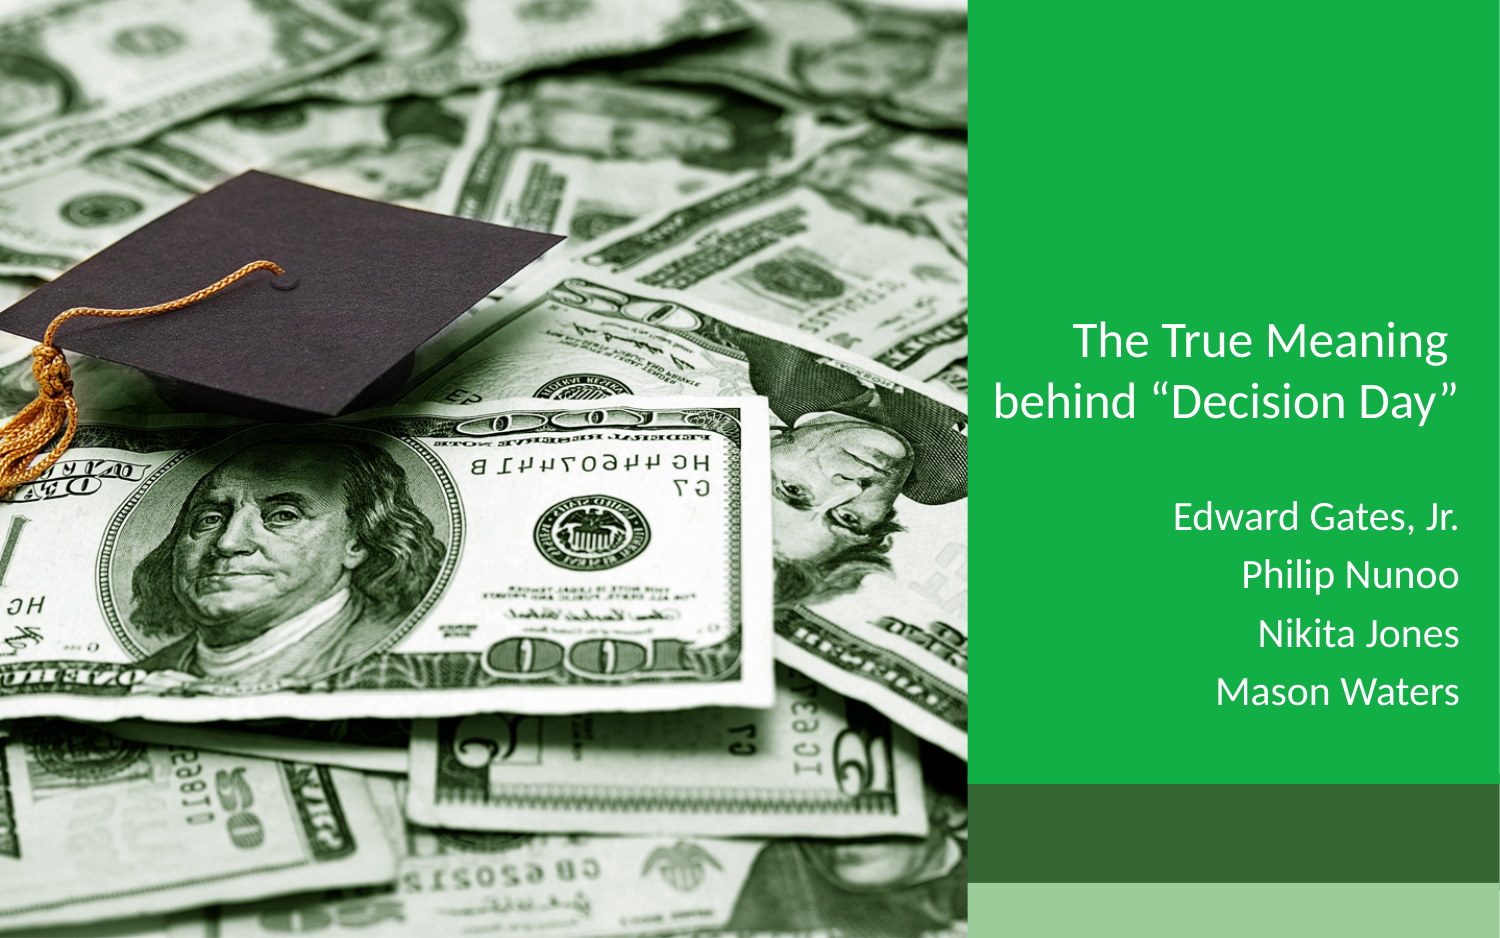

# The True Meaning behind “Decision Day”
Edward Gates, Jr.
Philip Nunoo
Nikita Jones
Mason Waters